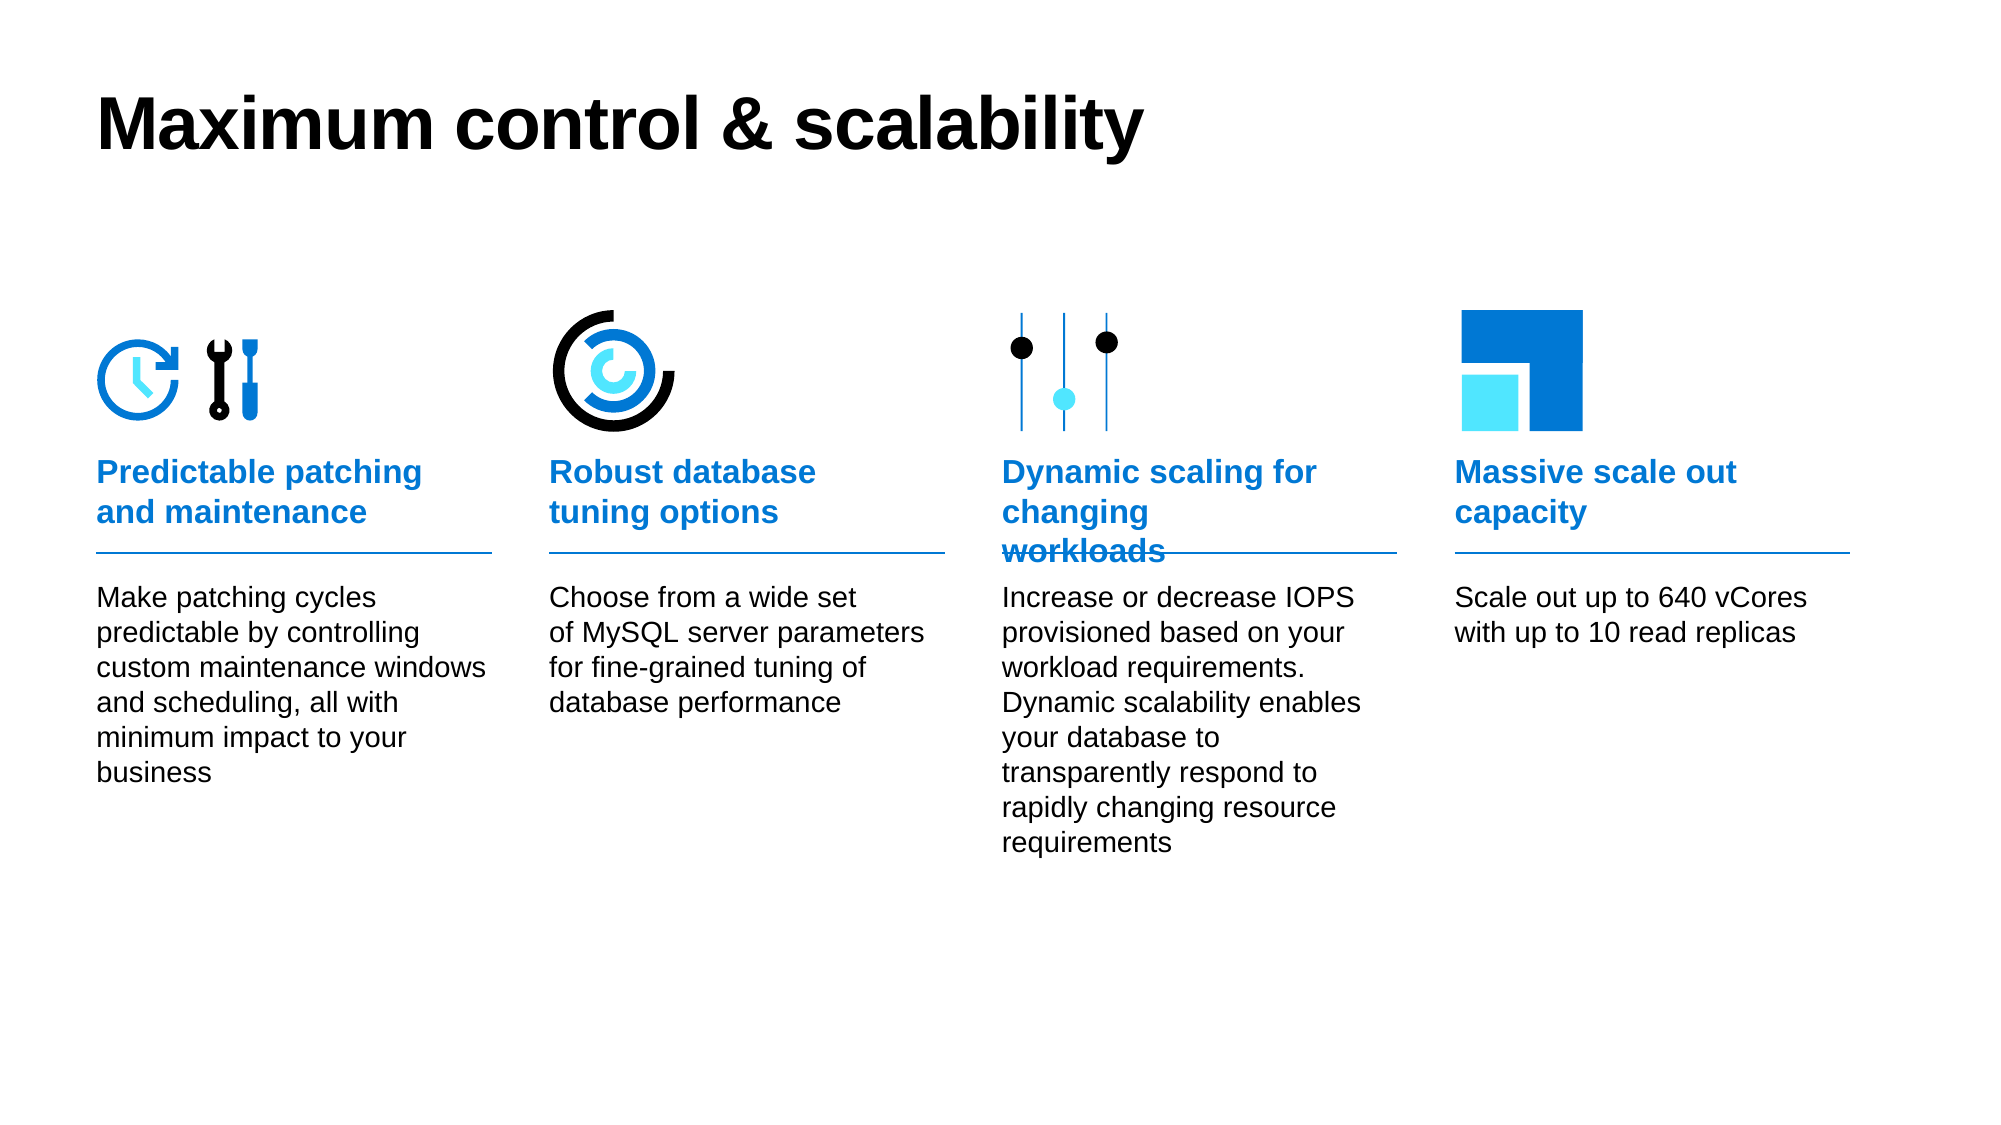

# Maximum control & scalability

Predictable patching and maintenance
Robust database tuning options
Dynamic scaling for changing workloads
Massive scale out capacity
Make patching cycles predictable by controlling custom maintenance windows and scheduling, all with minimum impact to your business
Choose from a wide set of MySQL server parameters for fine-grained tuning of database performance
Increase or decrease IOPS provisioned based on your workload requirements. Dynamic scalability enables your database to transparently respond to rapidly changing resource requirements
Scale out up to 640 vCores with up to 10 read replicas